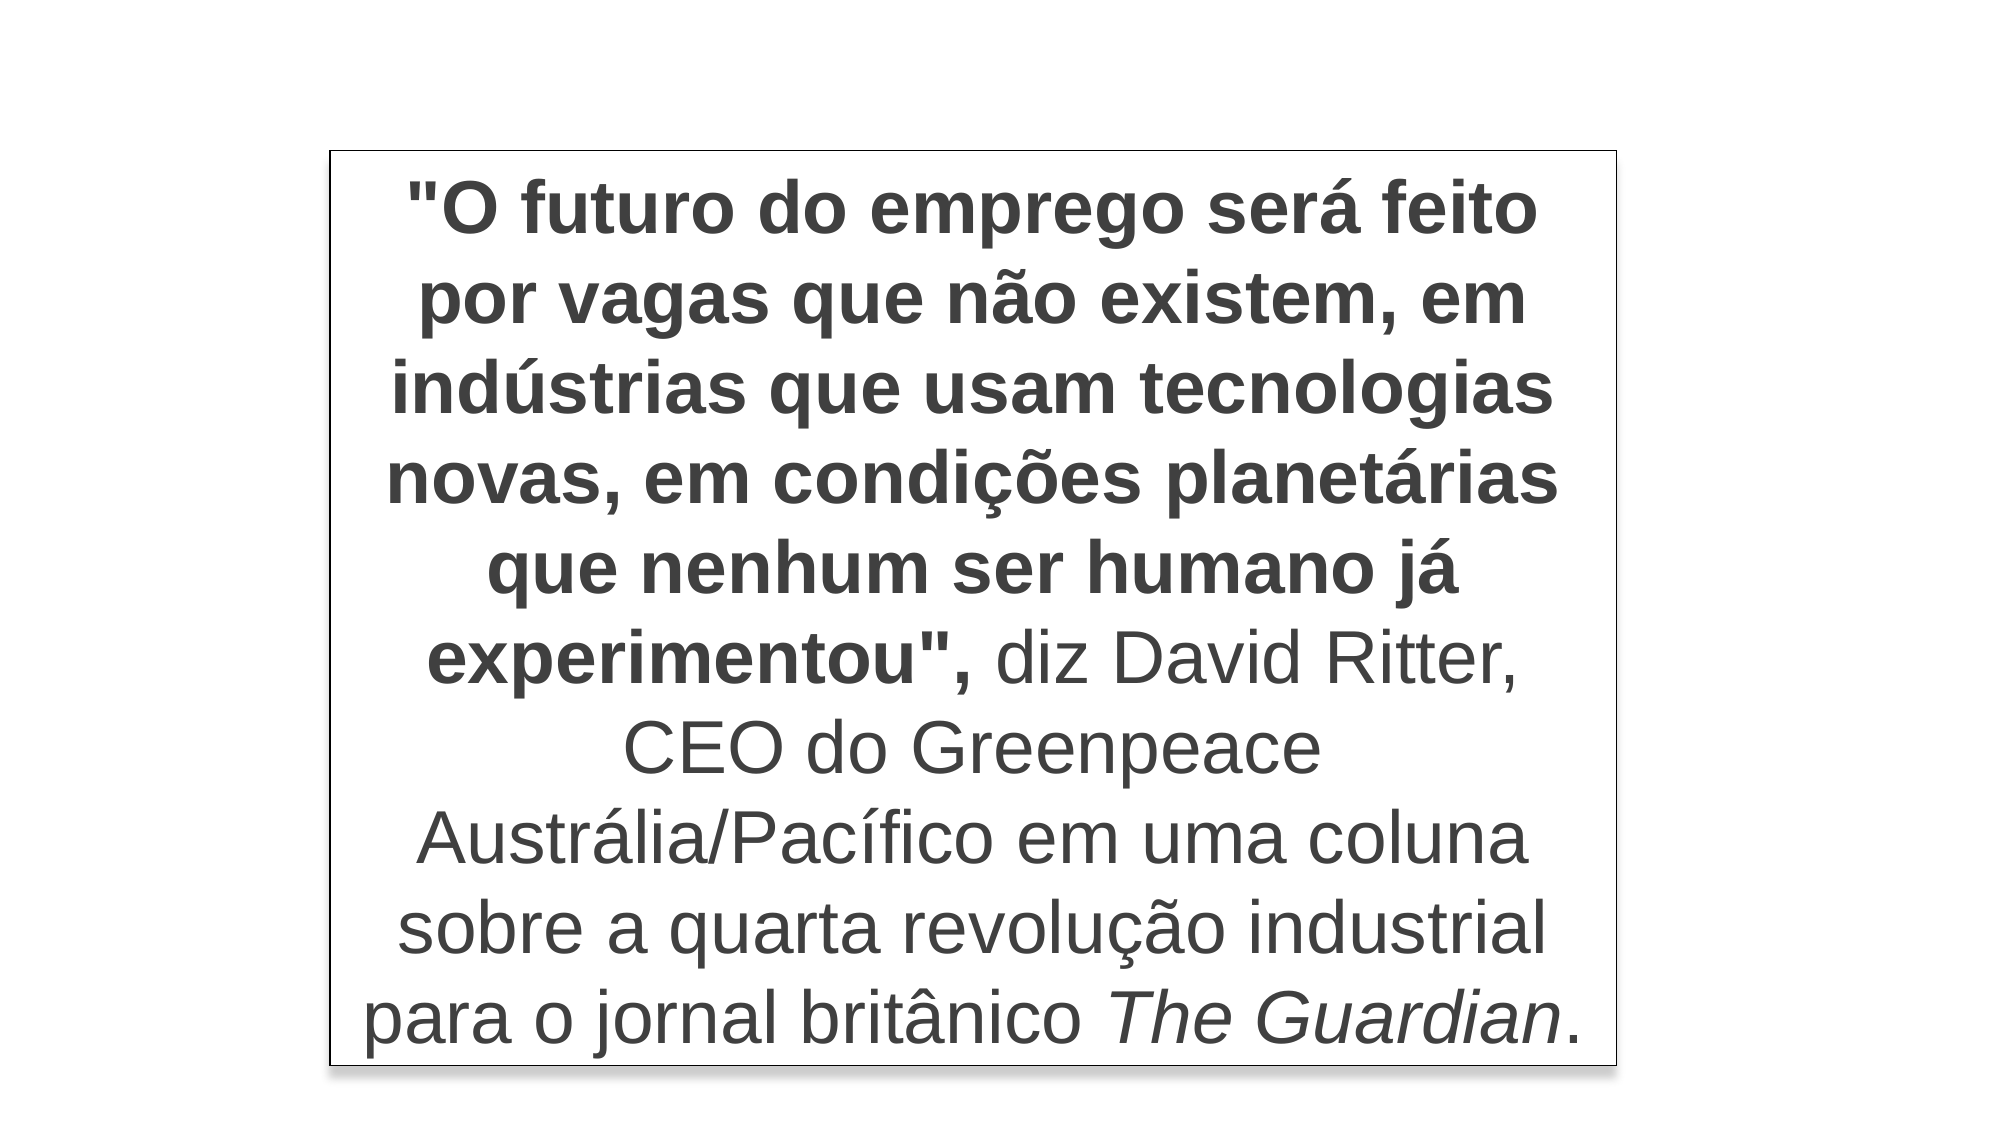

"O futuro do emprego será feito por vagas que não existem, em indústrias que usam tecnologias novas, em condições planetárias que nenhum ser humano já experimentou", diz David Ritter, CEO do Greenpeace Austrália/Pacífico em uma coluna sobre a quarta revolução industrial para o jornal britânico The Guardian.